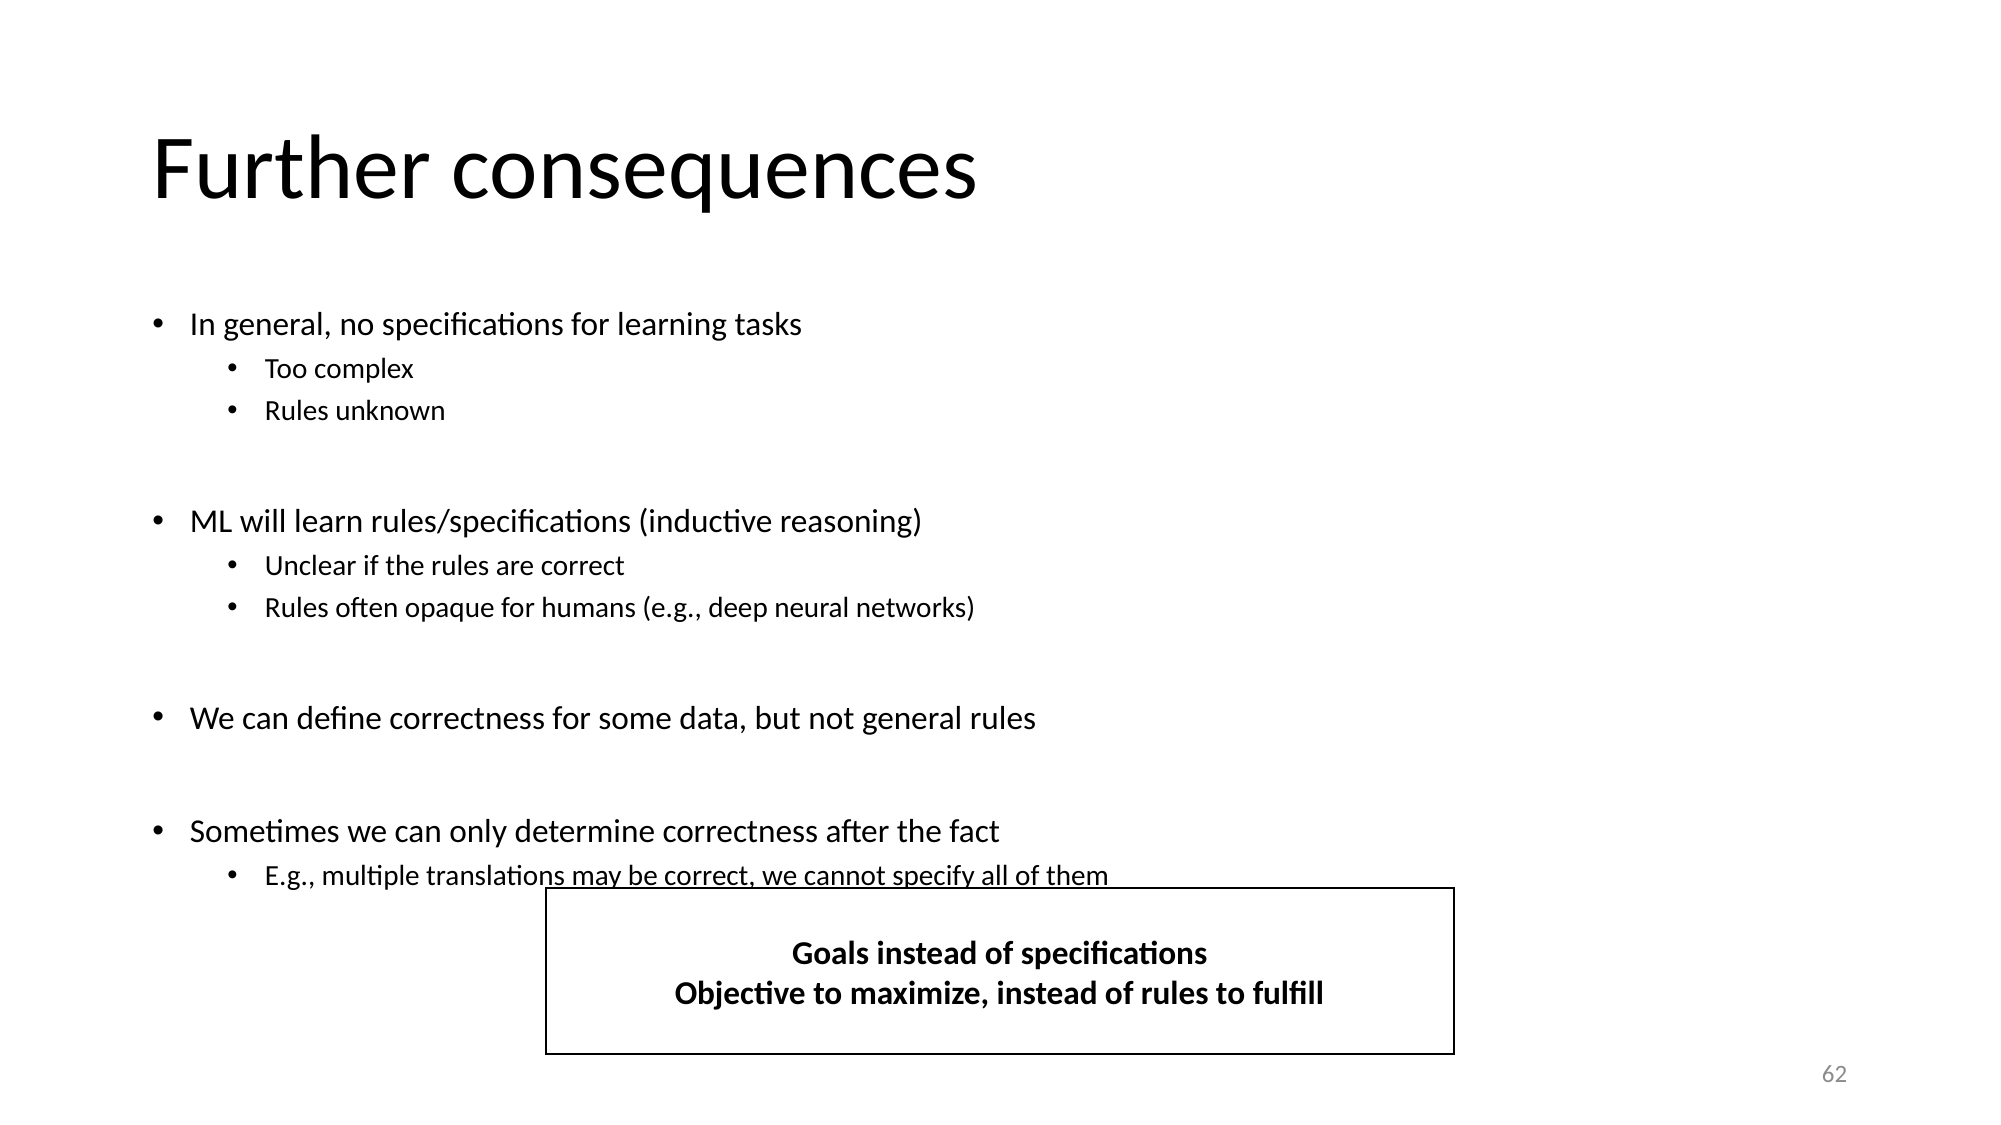

# Further consequences
In general, no specifications for learning tasks
Too complex
Rules unknown

ML will learn rules/specifications (inductive reasoning)
Unclear if the rules are correct
Rules often opaque for humans (e.g., deep neural networks)

We can define correctness for some data, but not general rules

Sometimes we can only determine correctness after the fact
E.g., multiple translations may be correct, we cannot specify all of them

Goals instead of specifications
Objective to maximize, instead of rules to fulfill
62